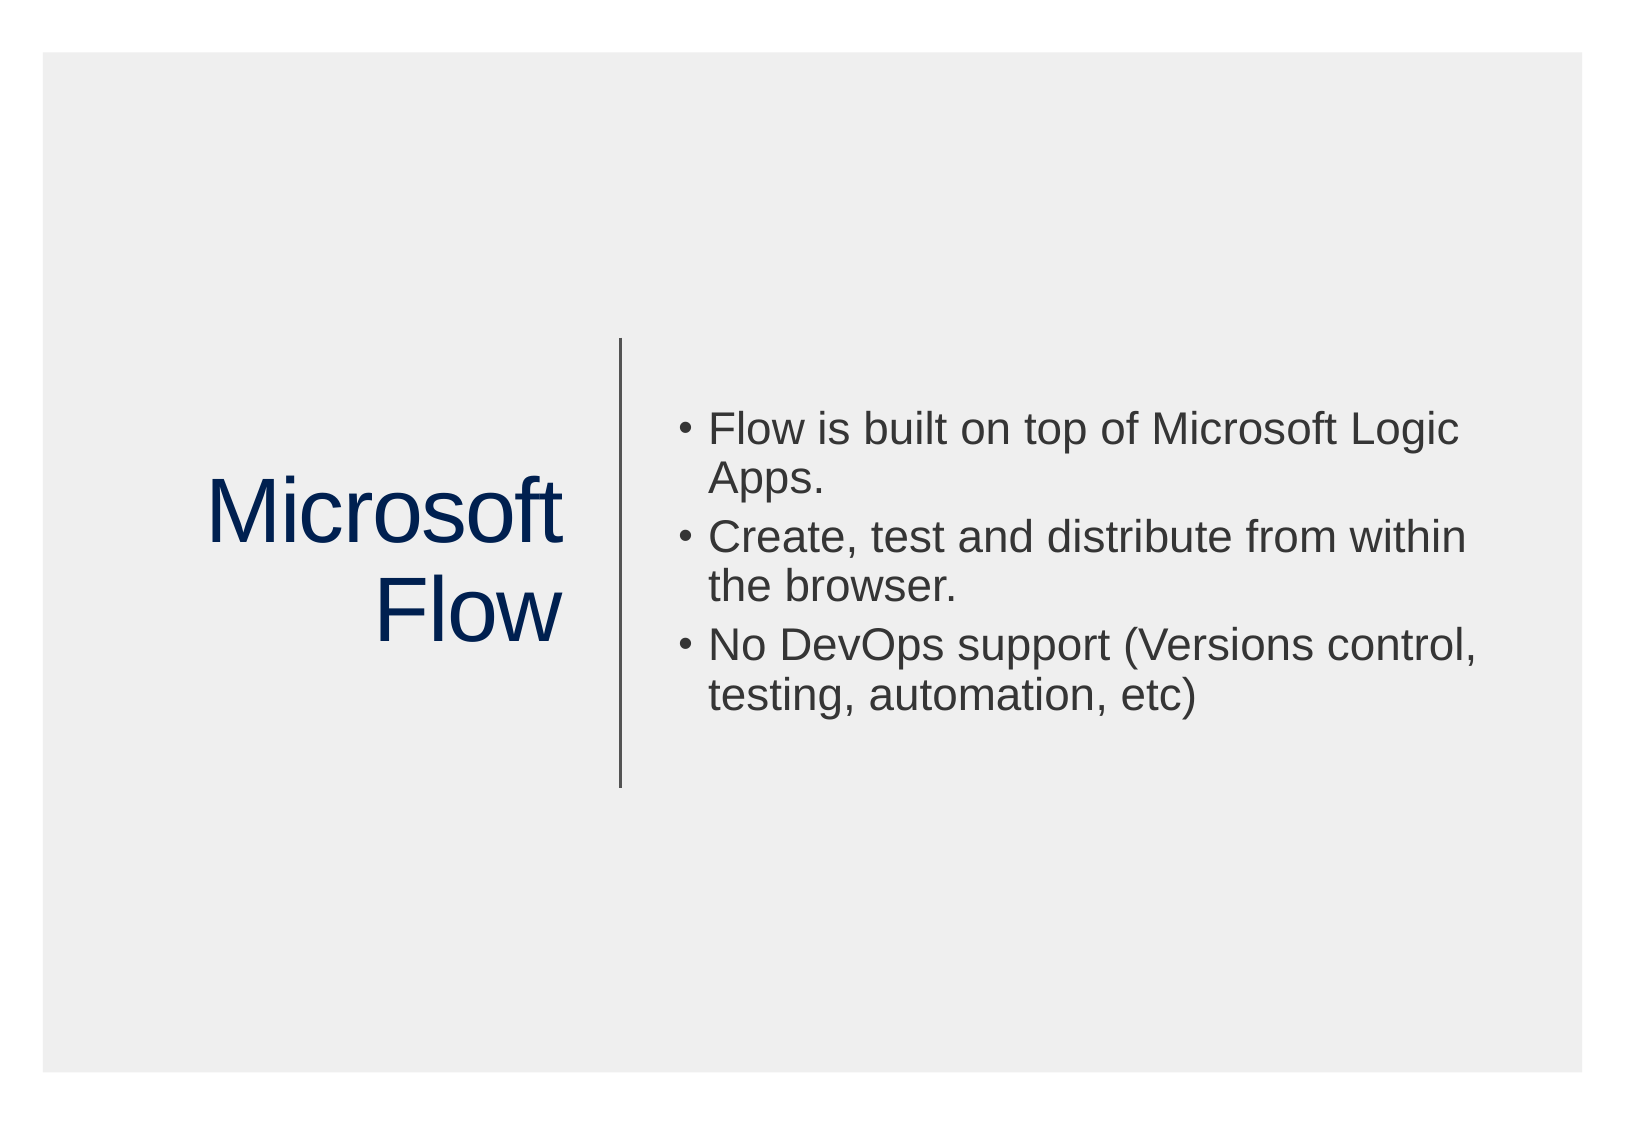

# Microsoft Flow
Flow is built on top of Microsoft Logic Apps.
Create, test and distribute from within the browser.
No DevOps support (Versions control, testing, automation, etc)